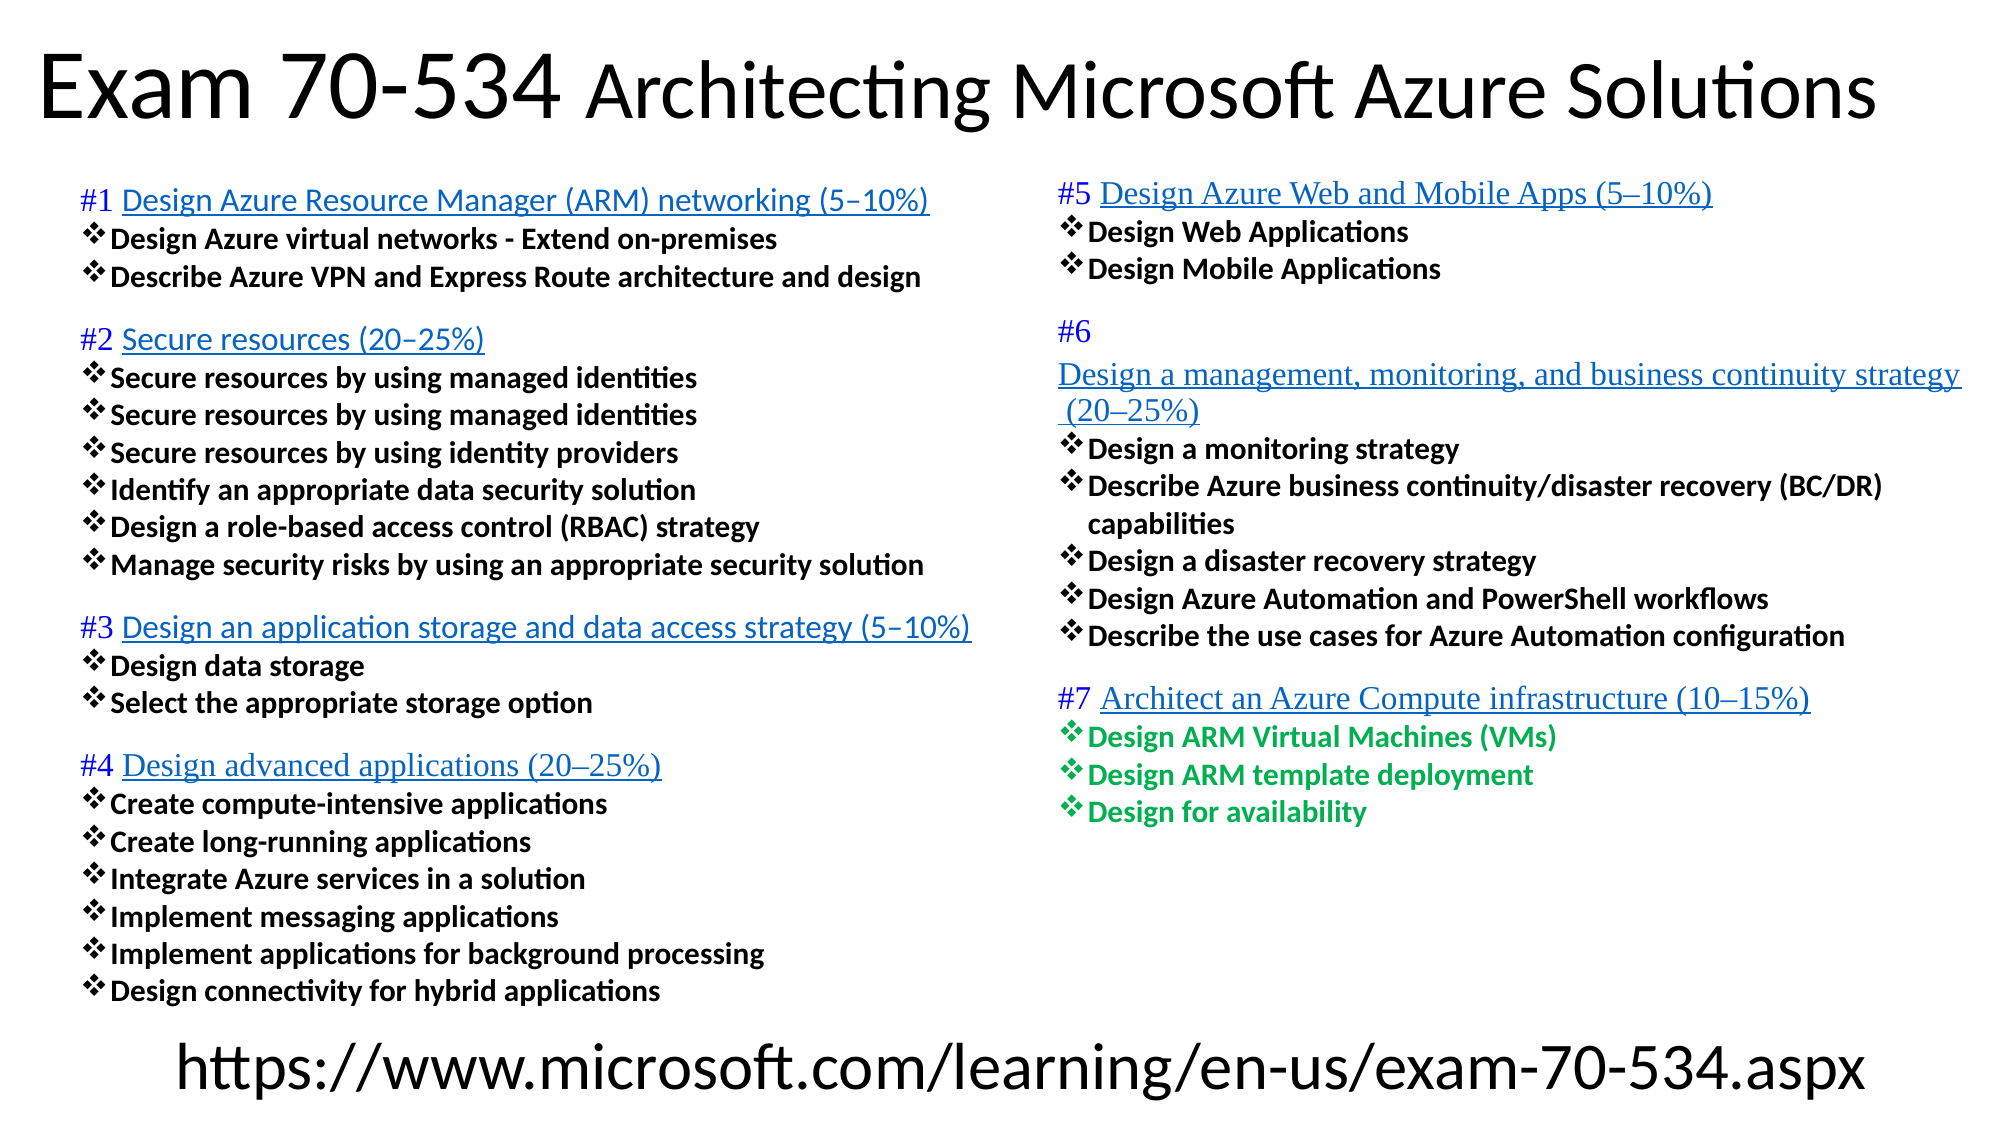

# Exam 70-534 Architecting Microsoft Azure Solutions
#5 Design Azure Web and Mobile Apps (5–10%)
Design Web Applications
Design Mobile Applications
#6 Design a management, monitoring, and business continuity strategy (20–25%)
Design a monitoring strategy
Describe Azure business continuity/disaster recovery (BC/DR) capabilities
Design a disaster recovery strategy
Design Azure Automation and PowerShell workflows
Describe the use cases for Azure Automation configuration
#7 Architect an Azure Compute infrastructure (10–15%)
Design ARM Virtual Machines (VMs)
Design ARM template deployment
Design for availability

#1 Design Azure Resource Manager (ARM) networking (5–10%)
Design Azure virtual networks - Extend on-premises
Describe Azure VPN and Express Route architecture and design
#2 Secure resources (20–25%)
Secure resources by using managed identities
Secure resources by using managed identities
Secure resources by using identity providers
Identify an appropriate data security solution
Design a role-based access control (RBAC) strategy
Manage security risks by using an appropriate security solution
#3 Design an application storage and data access strategy (5–10%)
Design data storage
Select the appropriate storage option
#4 Design advanced applications (20–25%)
Create compute-intensive applications
Create long-running applications
Integrate Azure services in a solution
Implement messaging applications
Implement applications for background processing
Design connectivity for hybrid applications
https://www.microsoft.com/learning/en-us/exam-70-534.aspx